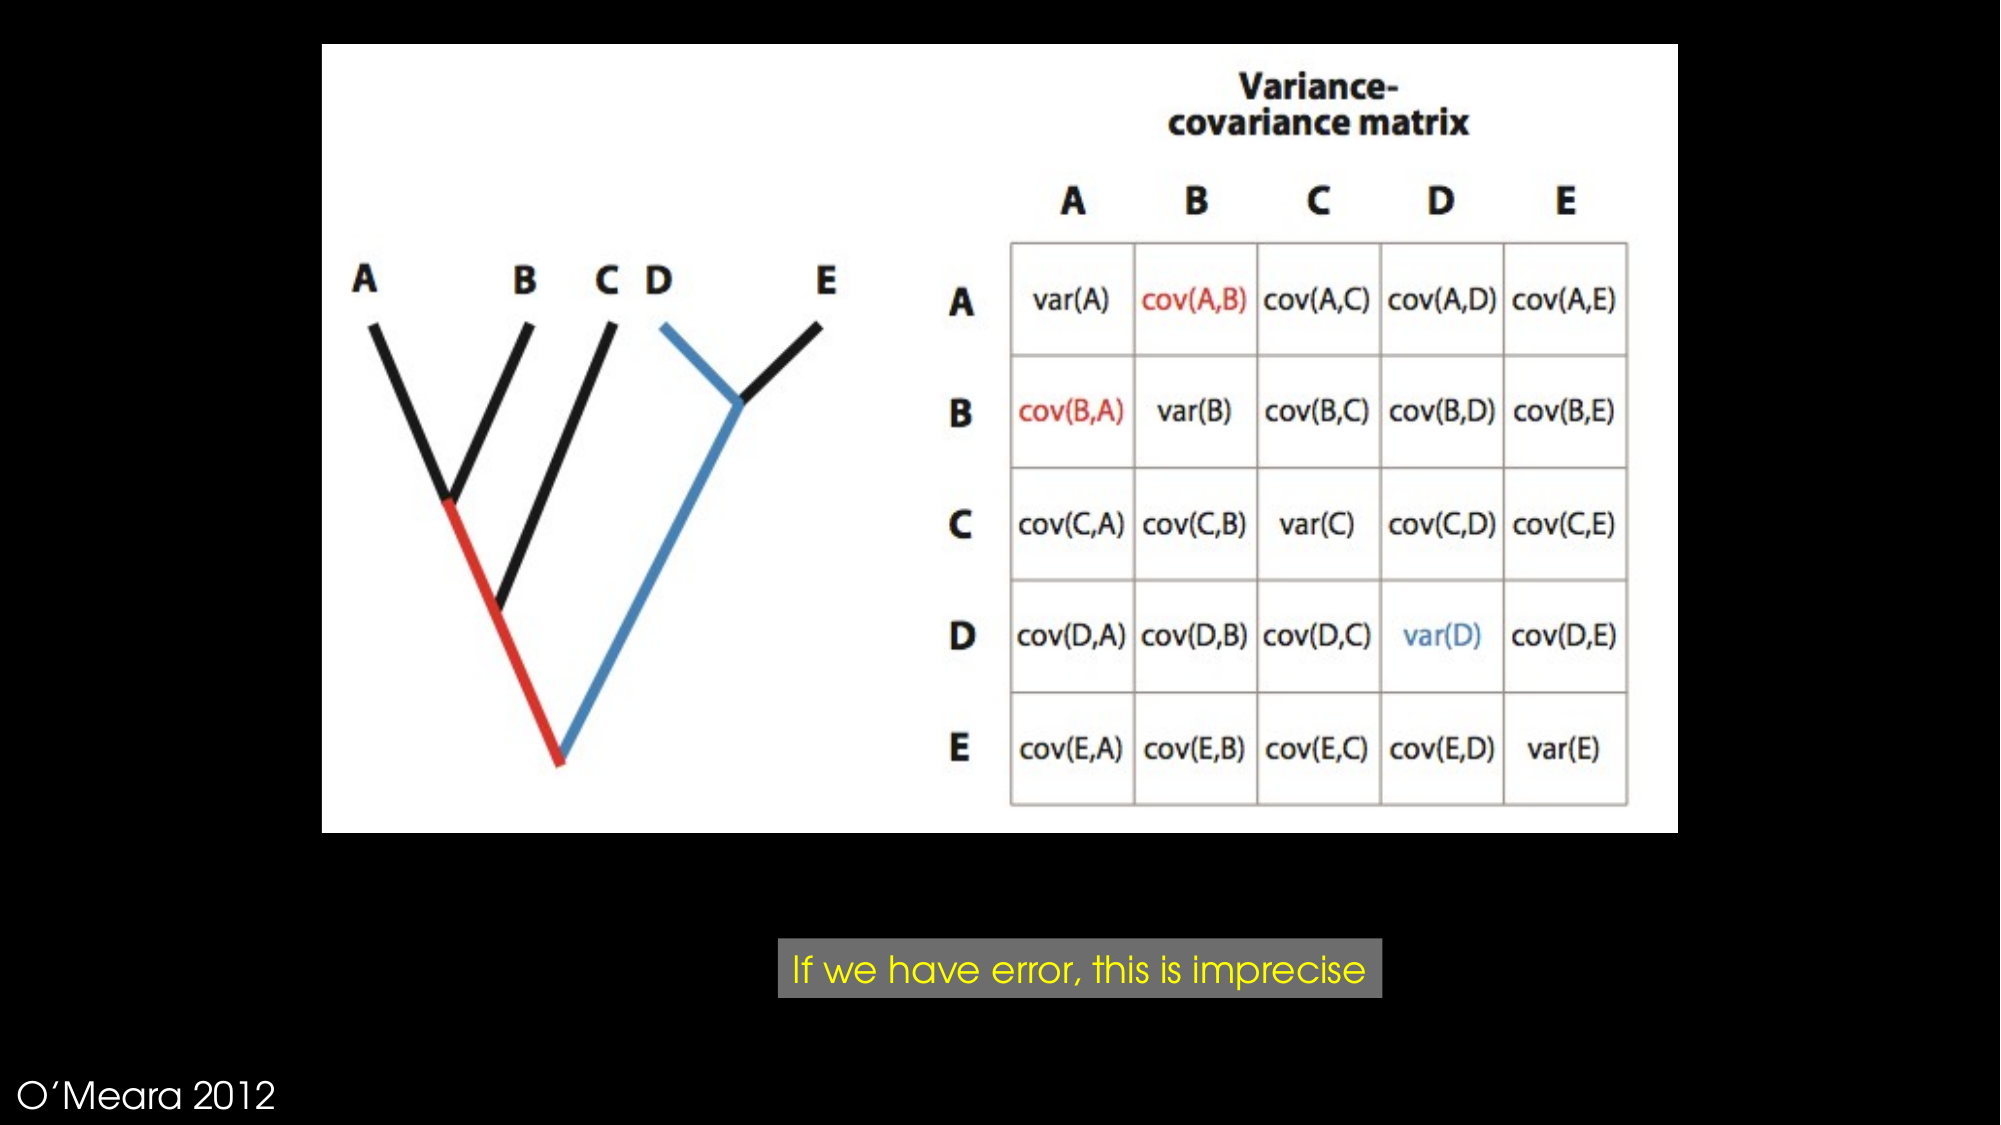

If we have error, this is imprecise
O’Meara 2012